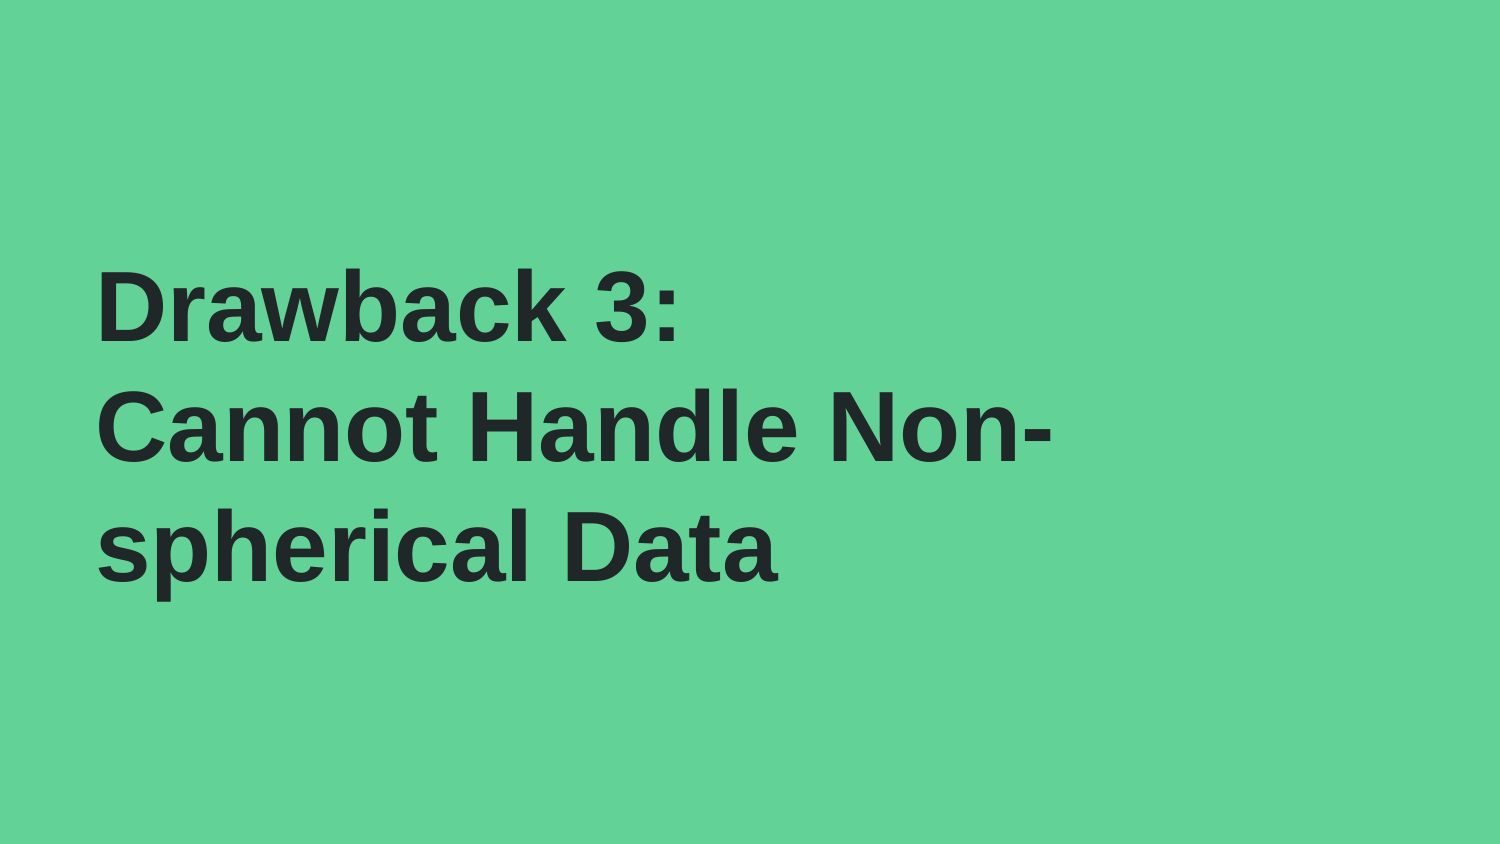

# Drawback 3:
Cannot Handle Non-spherical Data